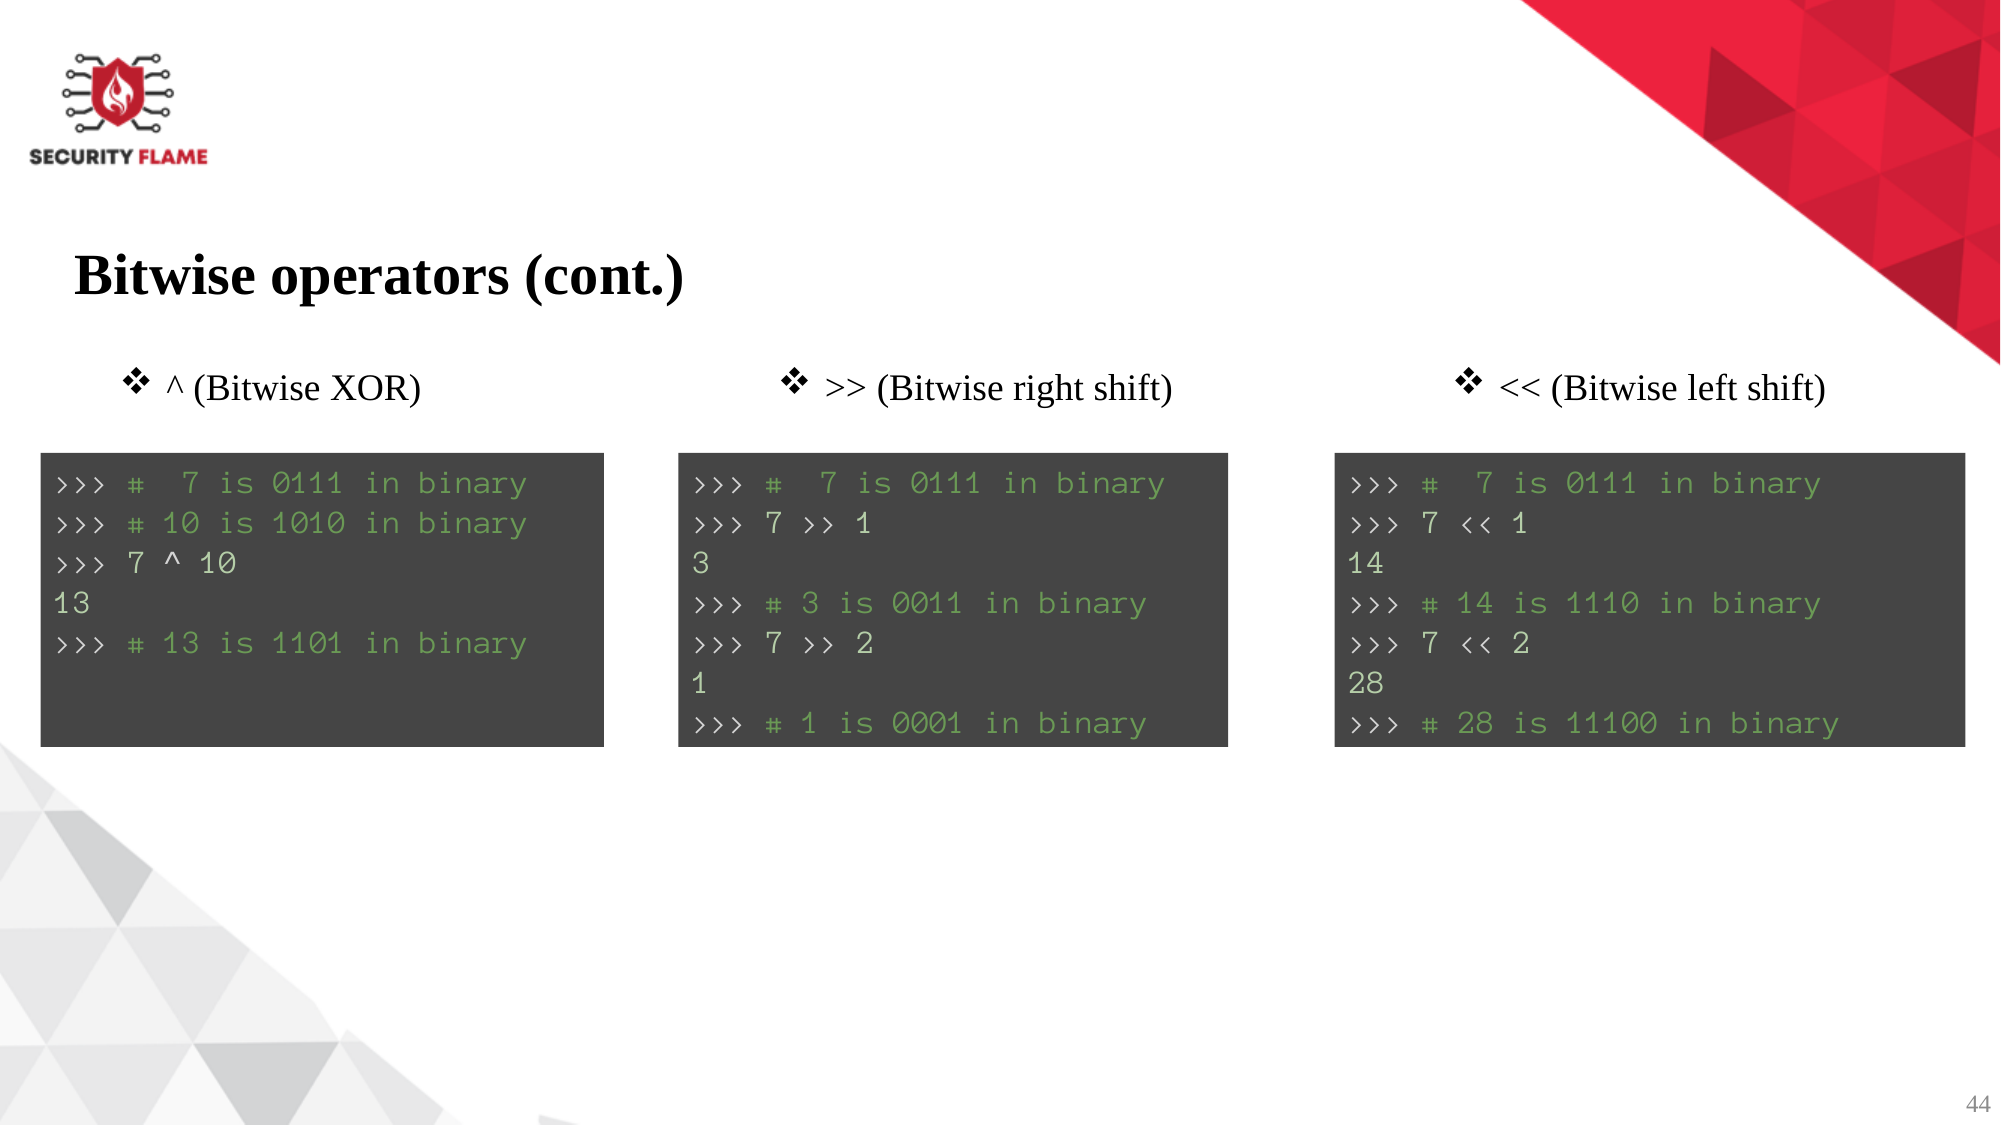

Bitwise operators (cont.)
^ (Bitwise XOR)
>> (Bitwise right shift)
<< (Bitwise left shift)
>>> #  7 is 0111 in binary
>>> # 10 is 1010 in binary
>>> 7 ^ 10
13
>>> # 13 is 1101 in binary

>>> #  7 is 0111 in binary
>>> 7 >> 1
3
>>> # 3 is 0011 in binary
>>> 7 >> 2
1
>>> # 1 is 0001 in binary
>>> #  7 is 0111 in binary
>>> 7 << 1
14
>>> # 14 is 1110 in binary
>>> 7 << 2
28
>>> # 28 is 11100 in binary
44